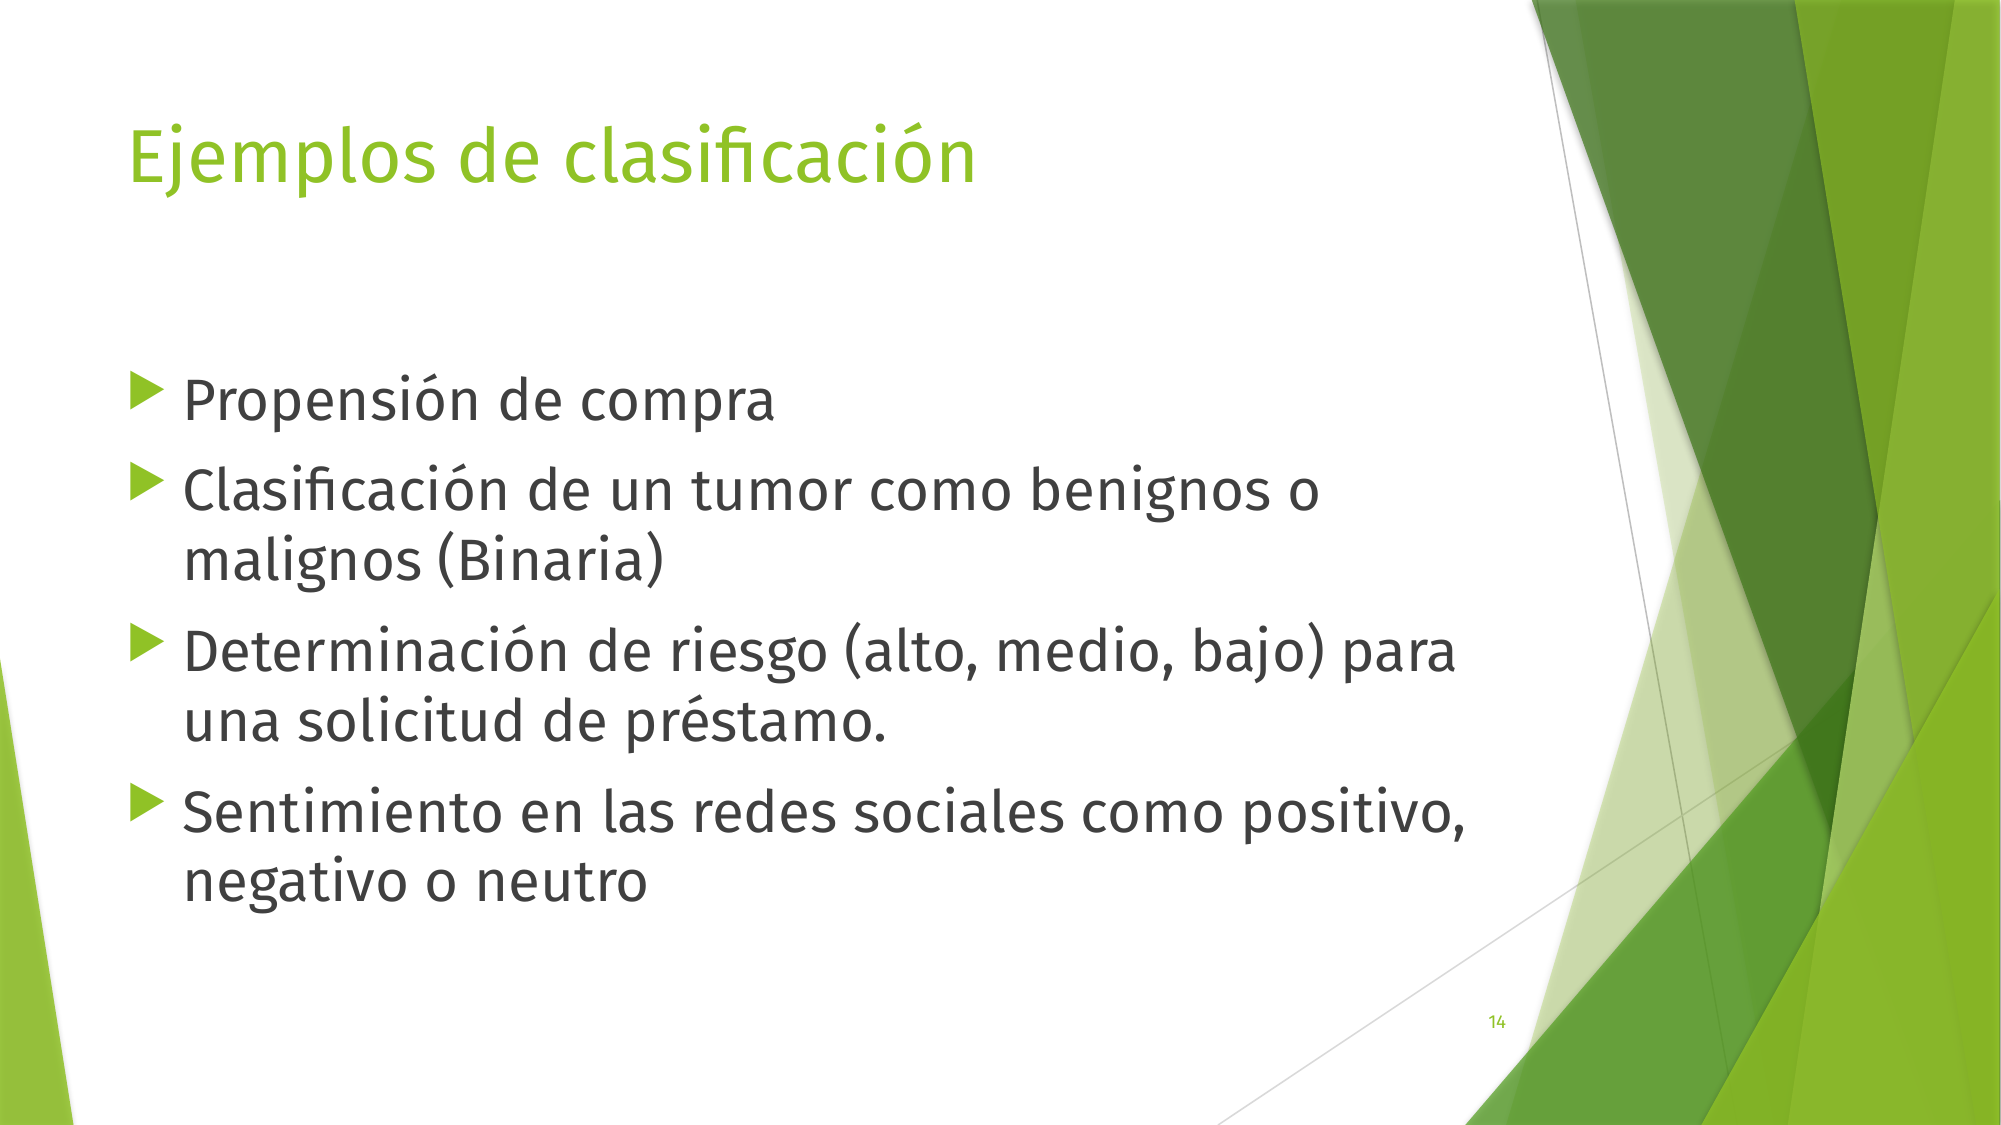

# Ejemplos de clasificación

Propensión de compra
Clasificación de un tumor como benignos o malignos (Binaria)
Determinación de riesgo (alto, medio, bajo) para una solicitud de préstamo.
Sentimiento en las redes sociales como positivo, negativo o neutro

14